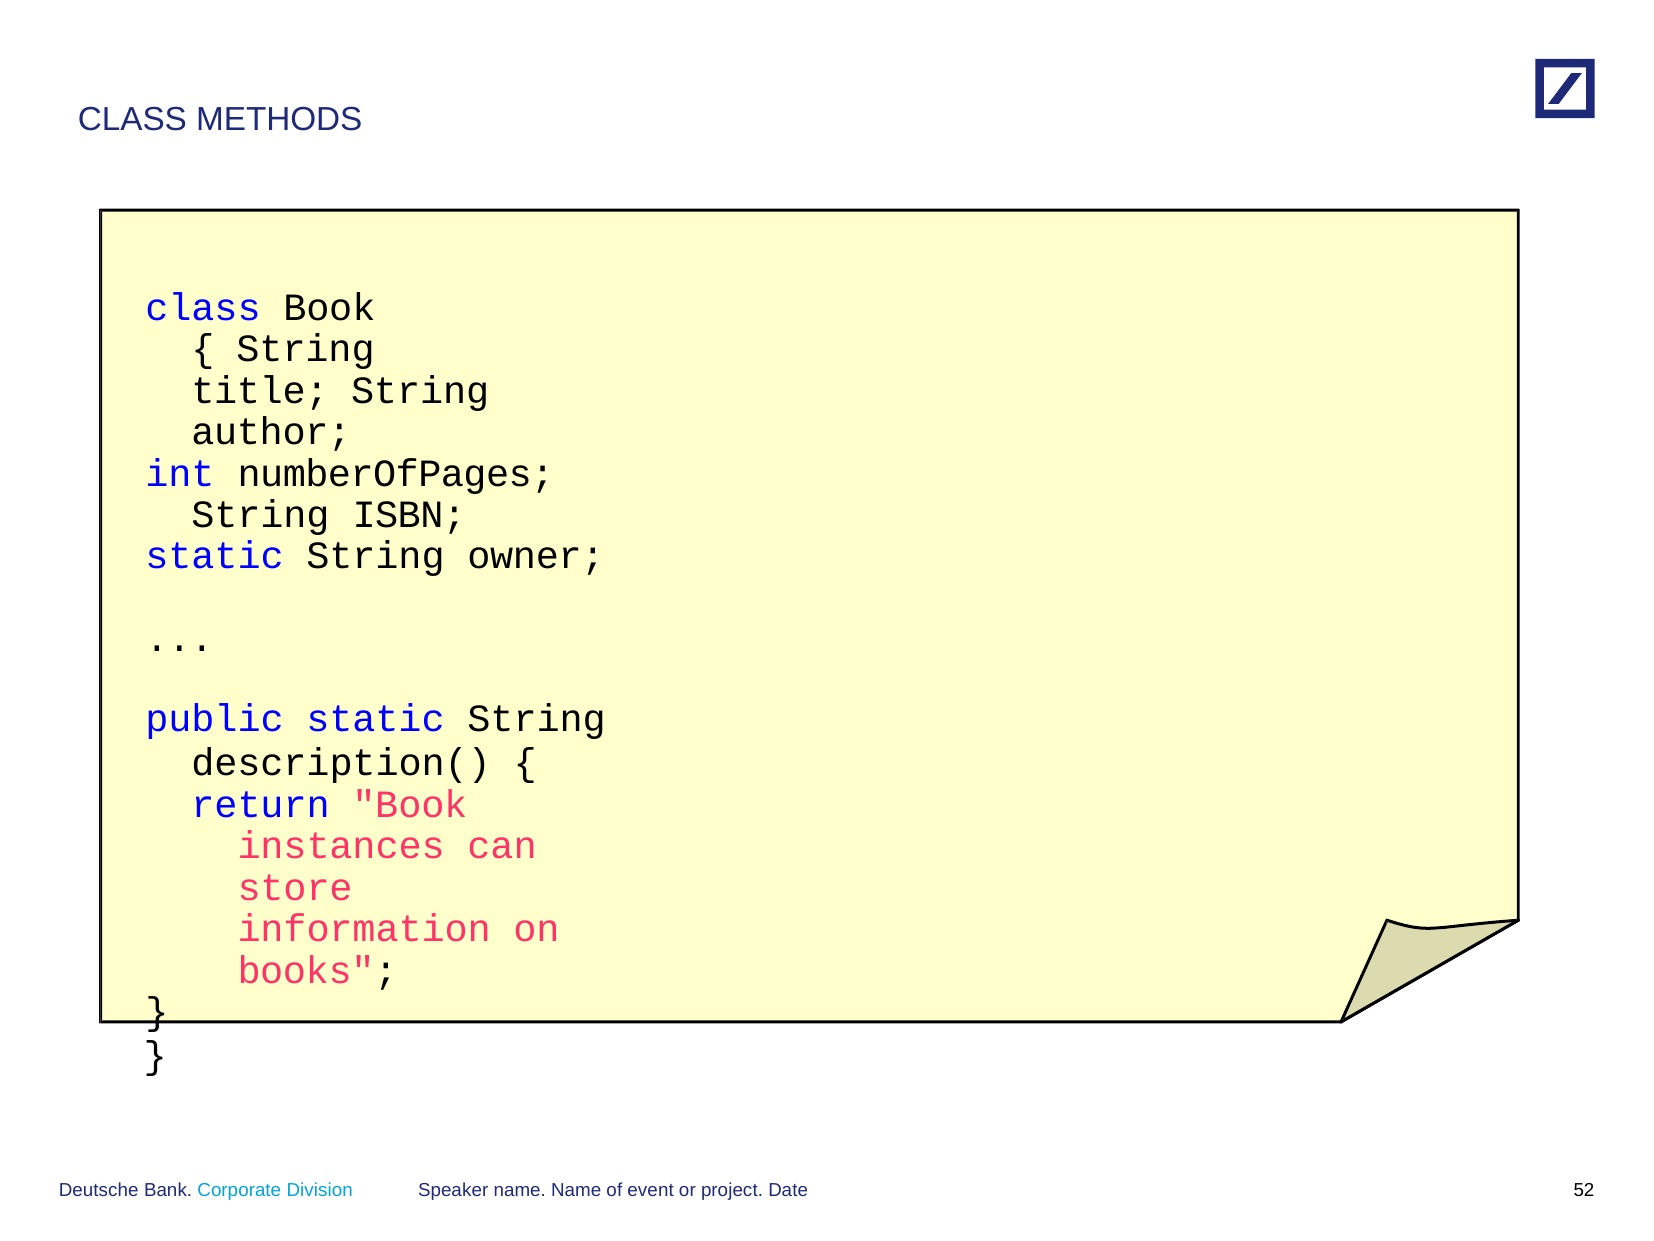

# CLASS METHODS

class Book { String title; String author;
int numberOfPages; String ISBN;
static String owner;
...
public static String description() {
return "Book instances can store information on books";
}
}
Speaker name. Name of event or project. Date
52